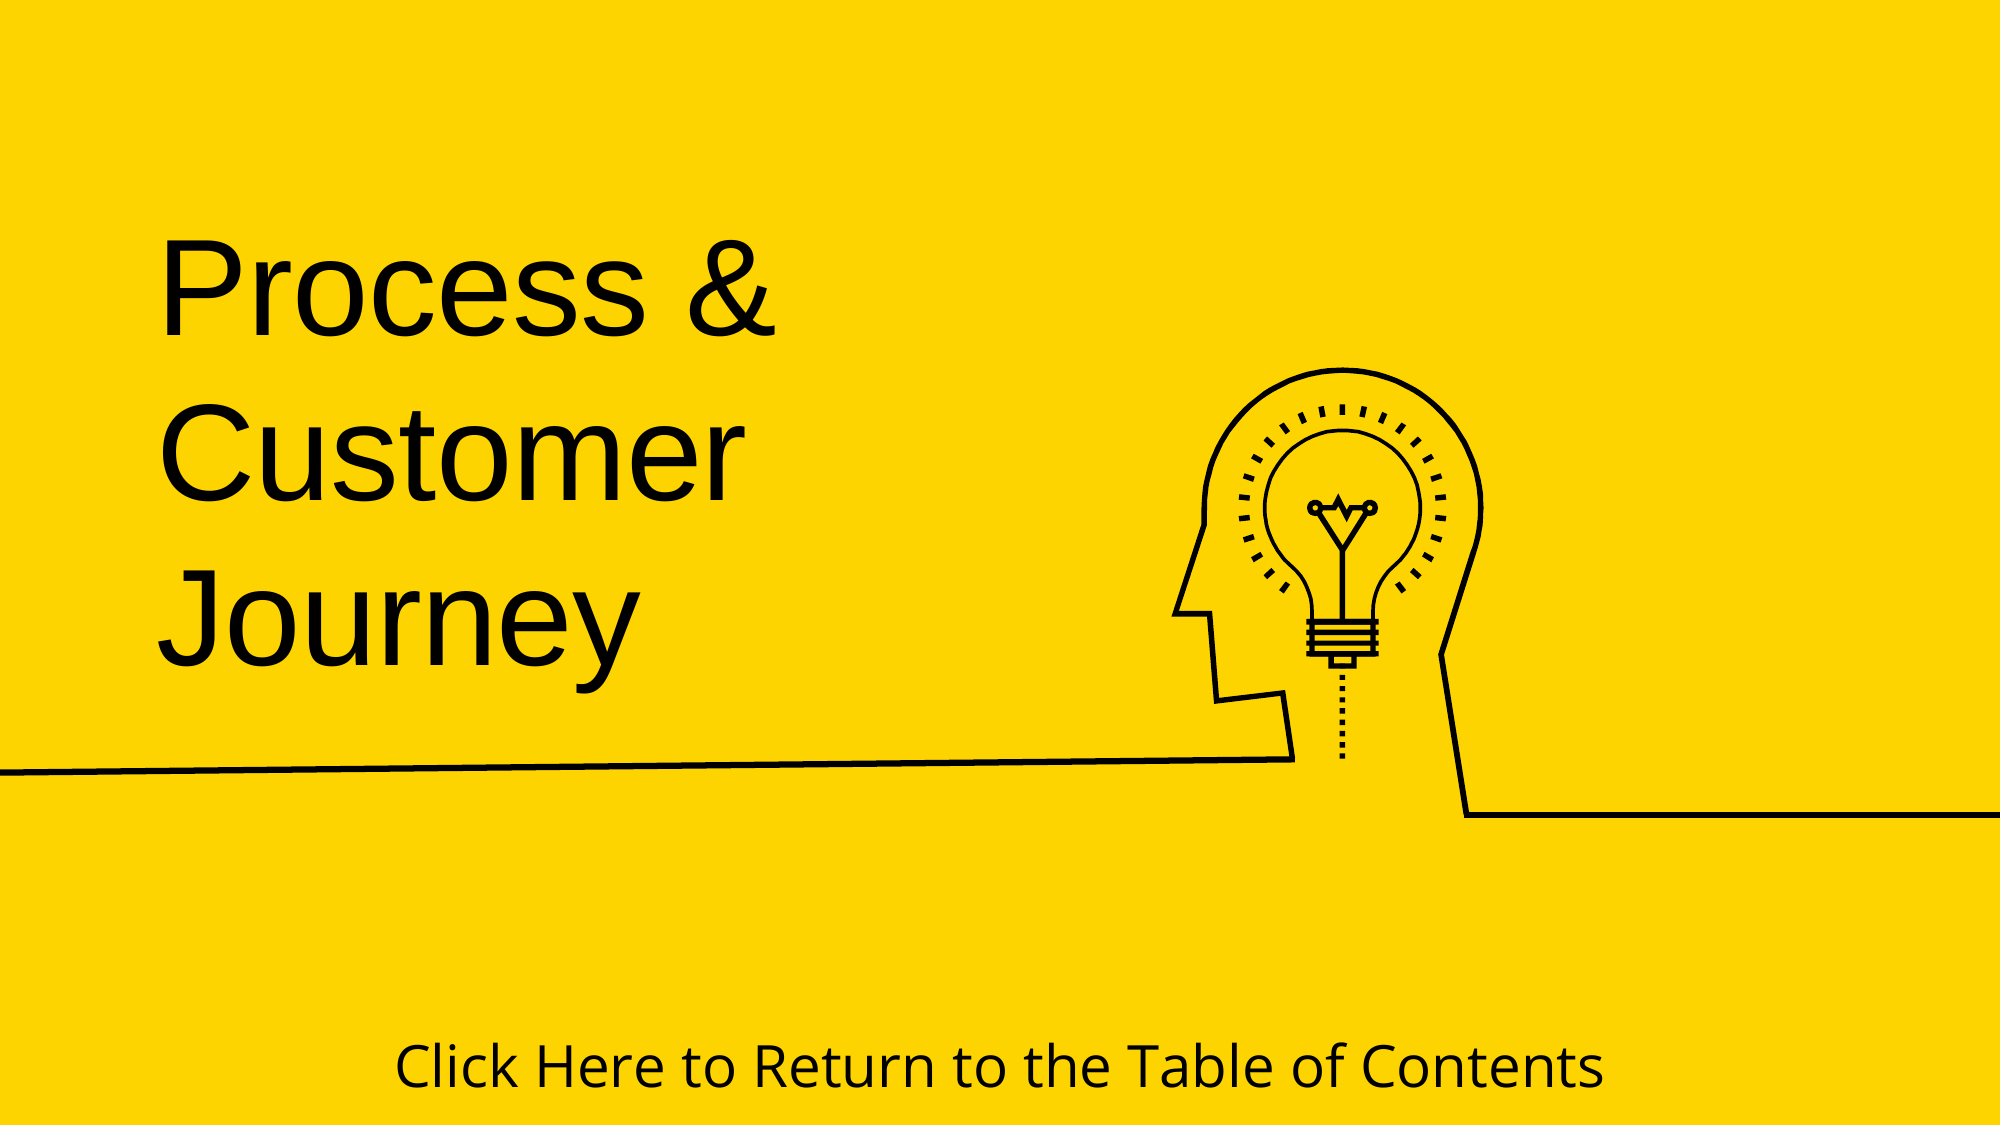

Process & Customer Journey
Click Here to Return to the Table of Contents